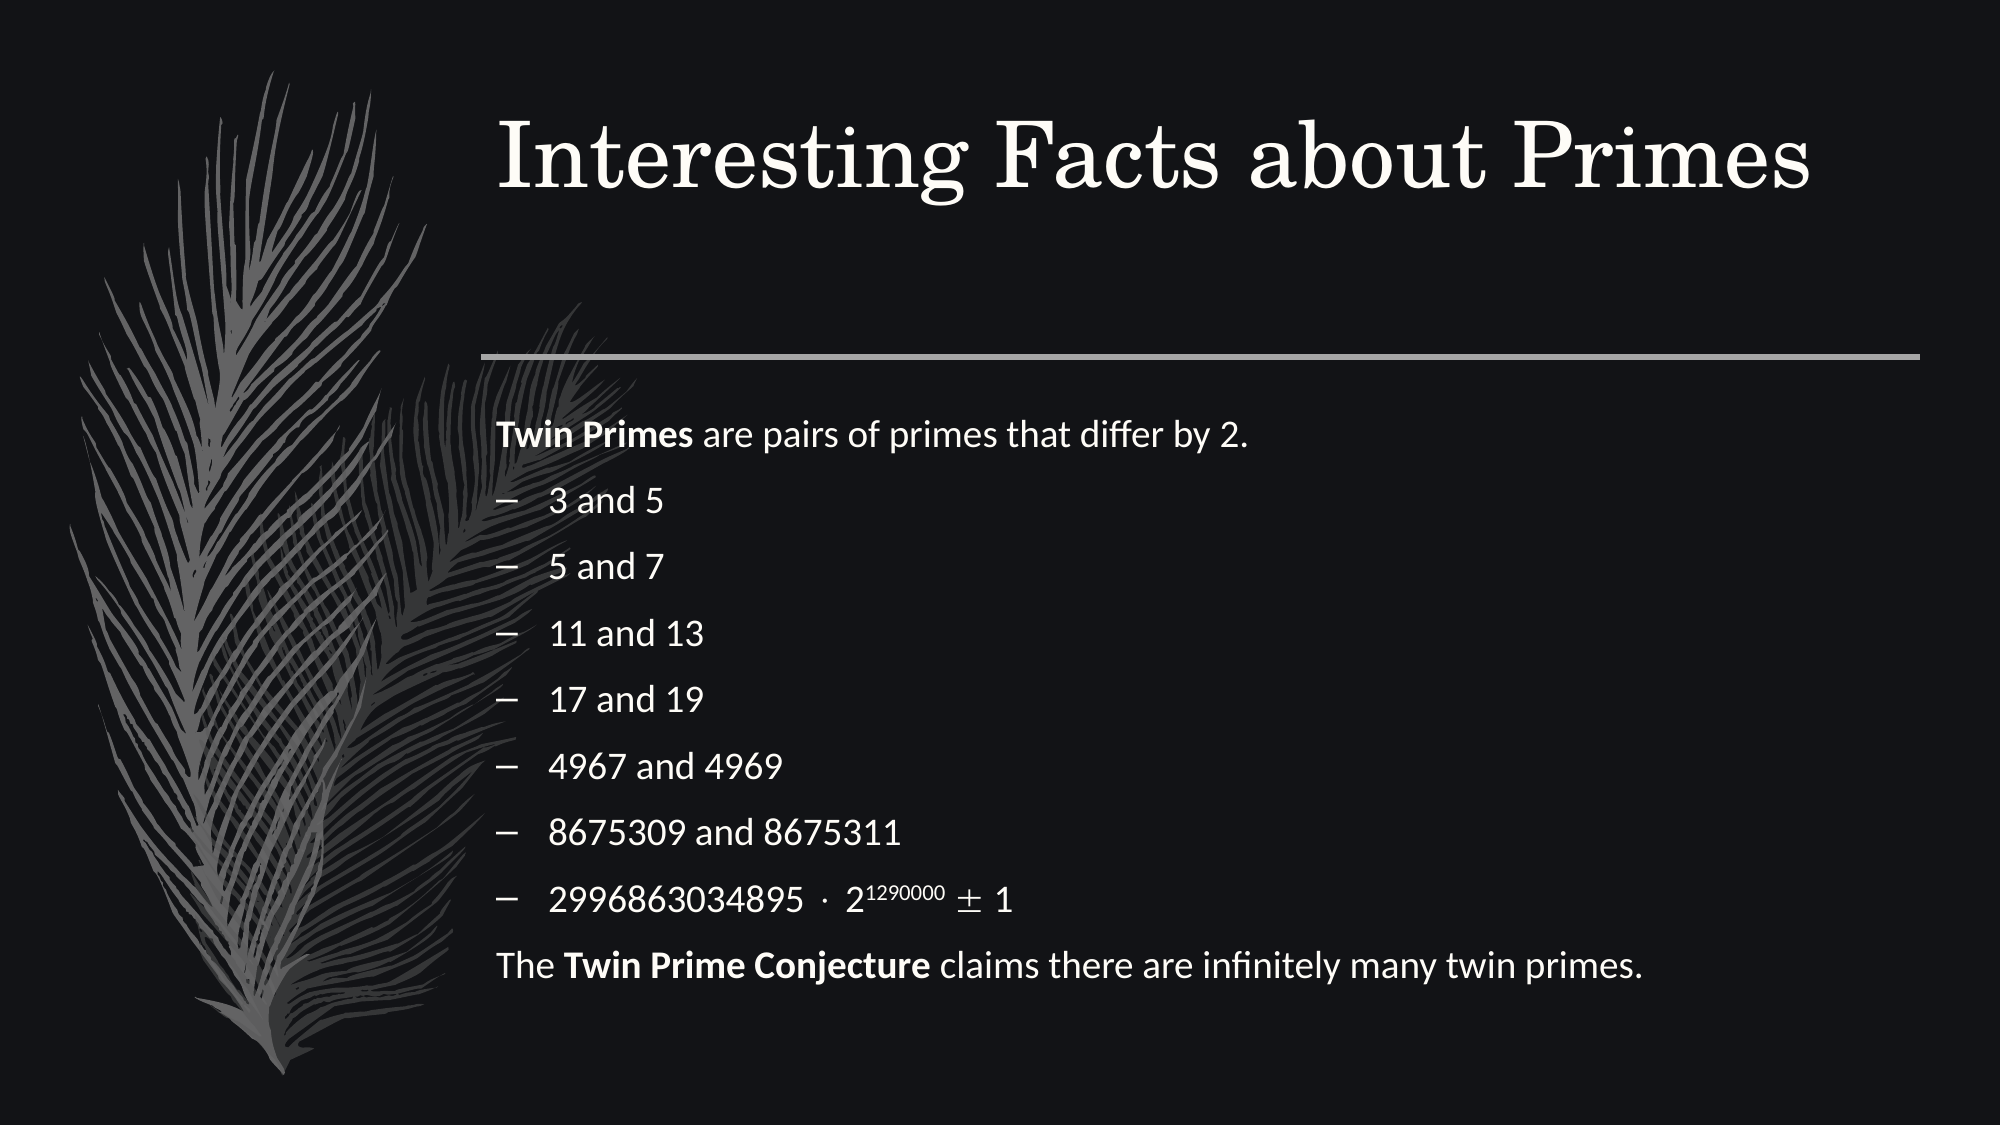

# Interesting Facts about Primes
Twin Primes are pairs of primes that differ by 2.
3 and 5
5 and 7
11 and 13
17 and 19
4967 and 4969
8675309 and 8675311
2996863034895 ⋅ 21290000 ± 1
The Twin Prime Conjecture claims there are infinitely many twin primes.